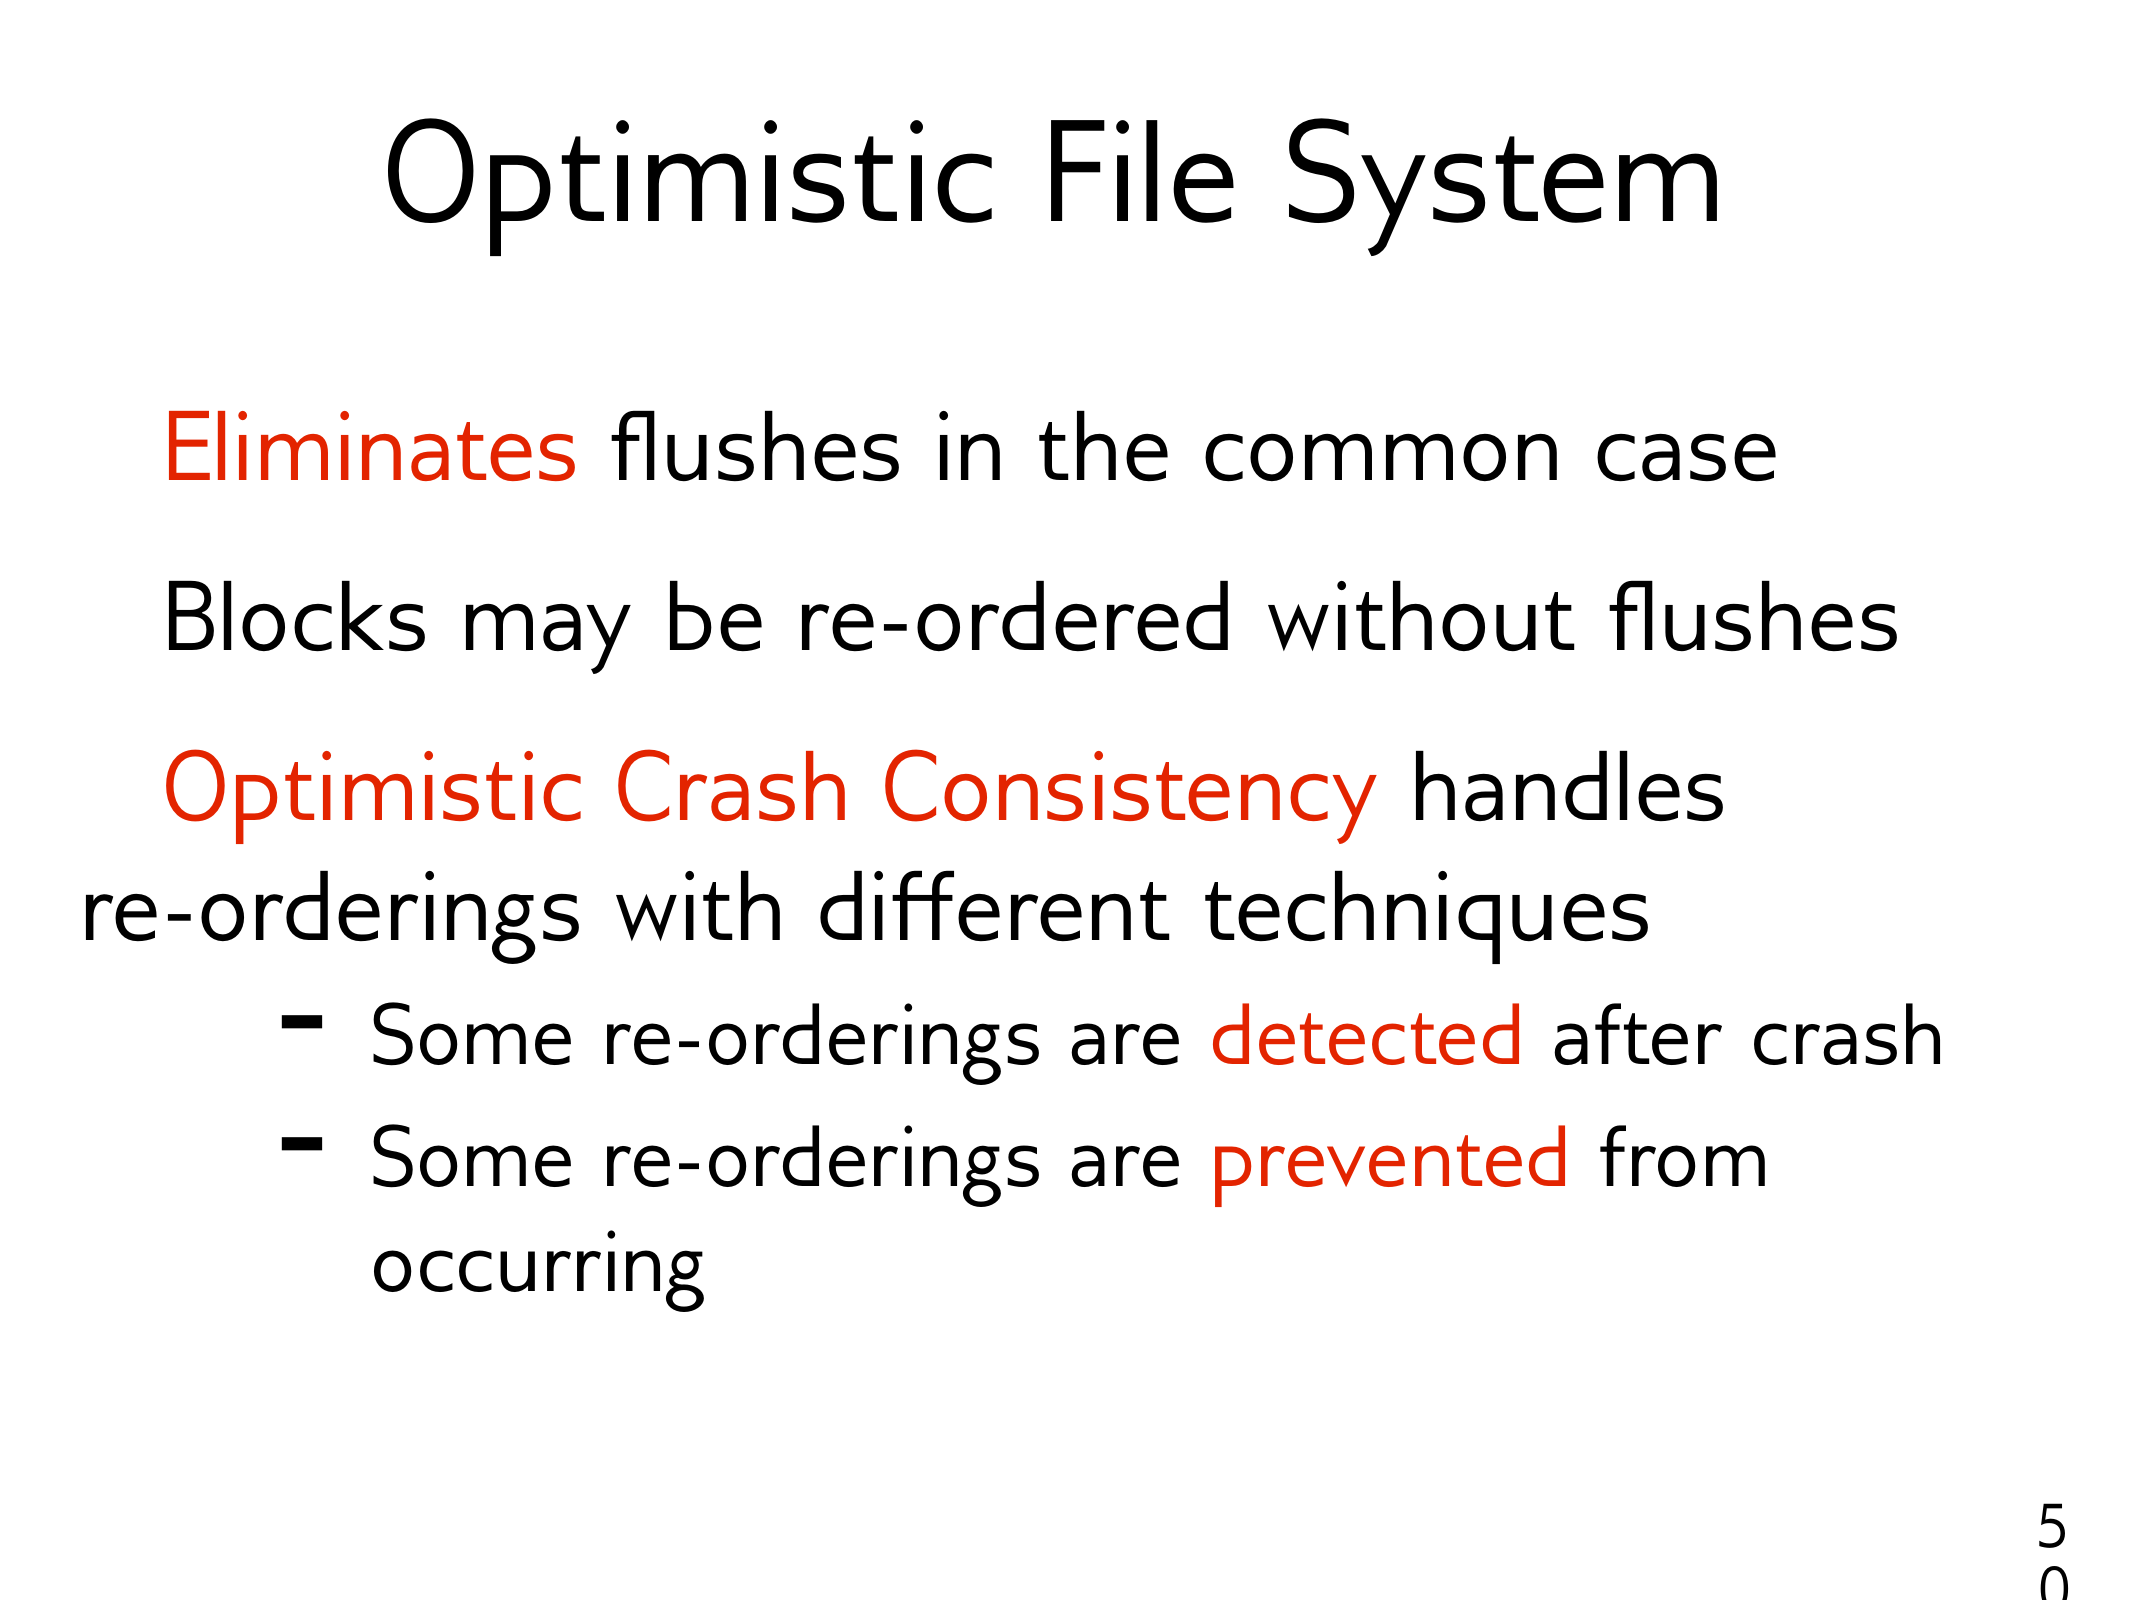

# Optimistic File System
Eliminates flushes in the common case
Blocks may be re-ordered without flushes
Optimistic Crash Consistency handles         	re-orderings with different techniques
Some re-orderings are detected after crash
Some re-orderings are prevented from occurring
50